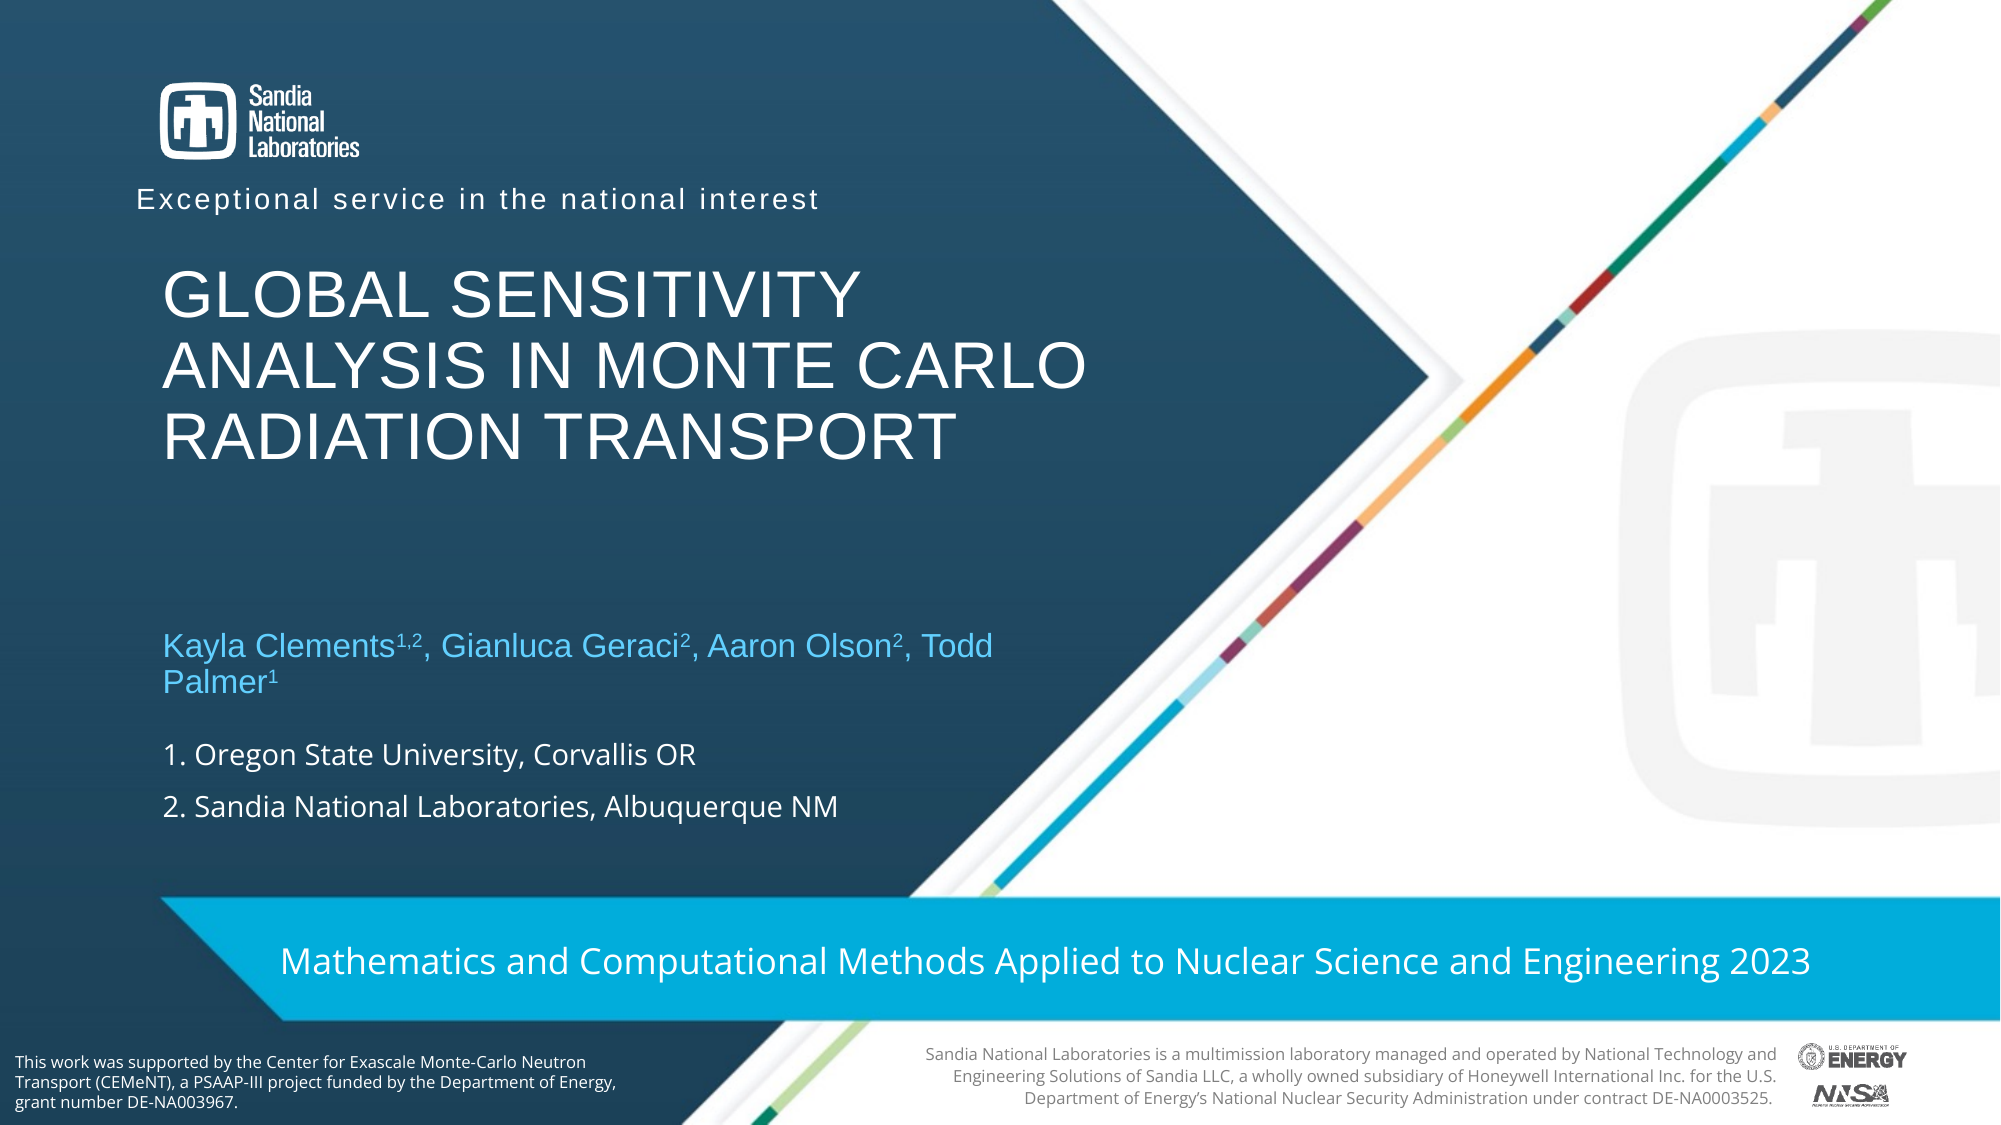

# Global sensitivity analysis in monte carlo radiation transport
Kayla Clements1,2, Gianluca Geraci2, Aaron Olson2, Todd Palmer1
1. Oregon State University, Corvallis OR
2. Sandia National Laboratories, Albuquerque NM
Mathematics and Computational Methods Applied to Nuclear Science and Engineering 2023

This work was supported by the Center for Exascale Monte-Carlo Neutron Transport (CEMeNT), a PSAAP-III project funded by the Department of Energy, grant number DE-NA003967.